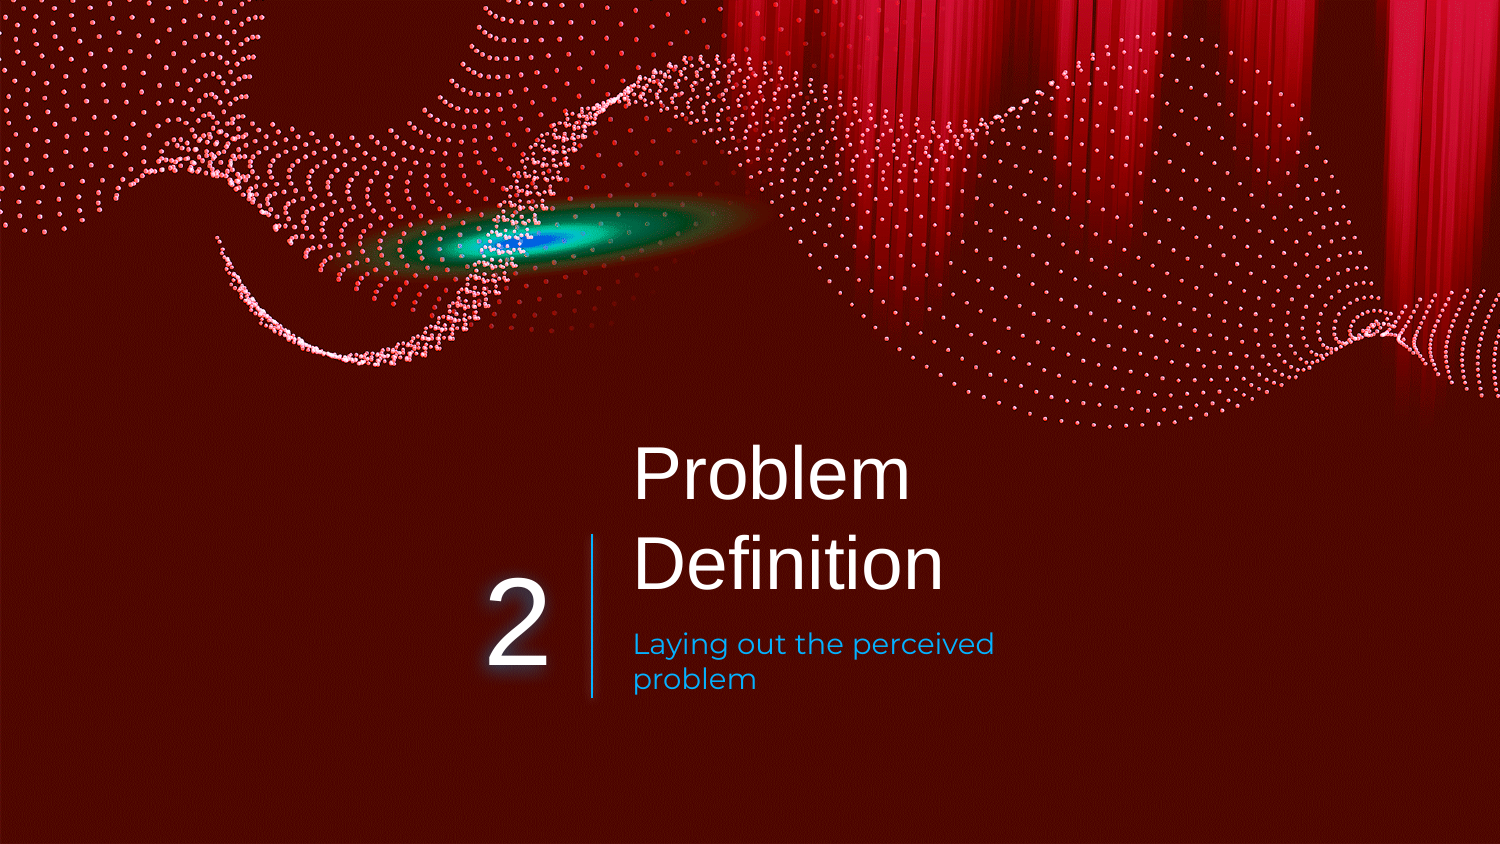

# Problem Definition
2
Laying out the perceived problem